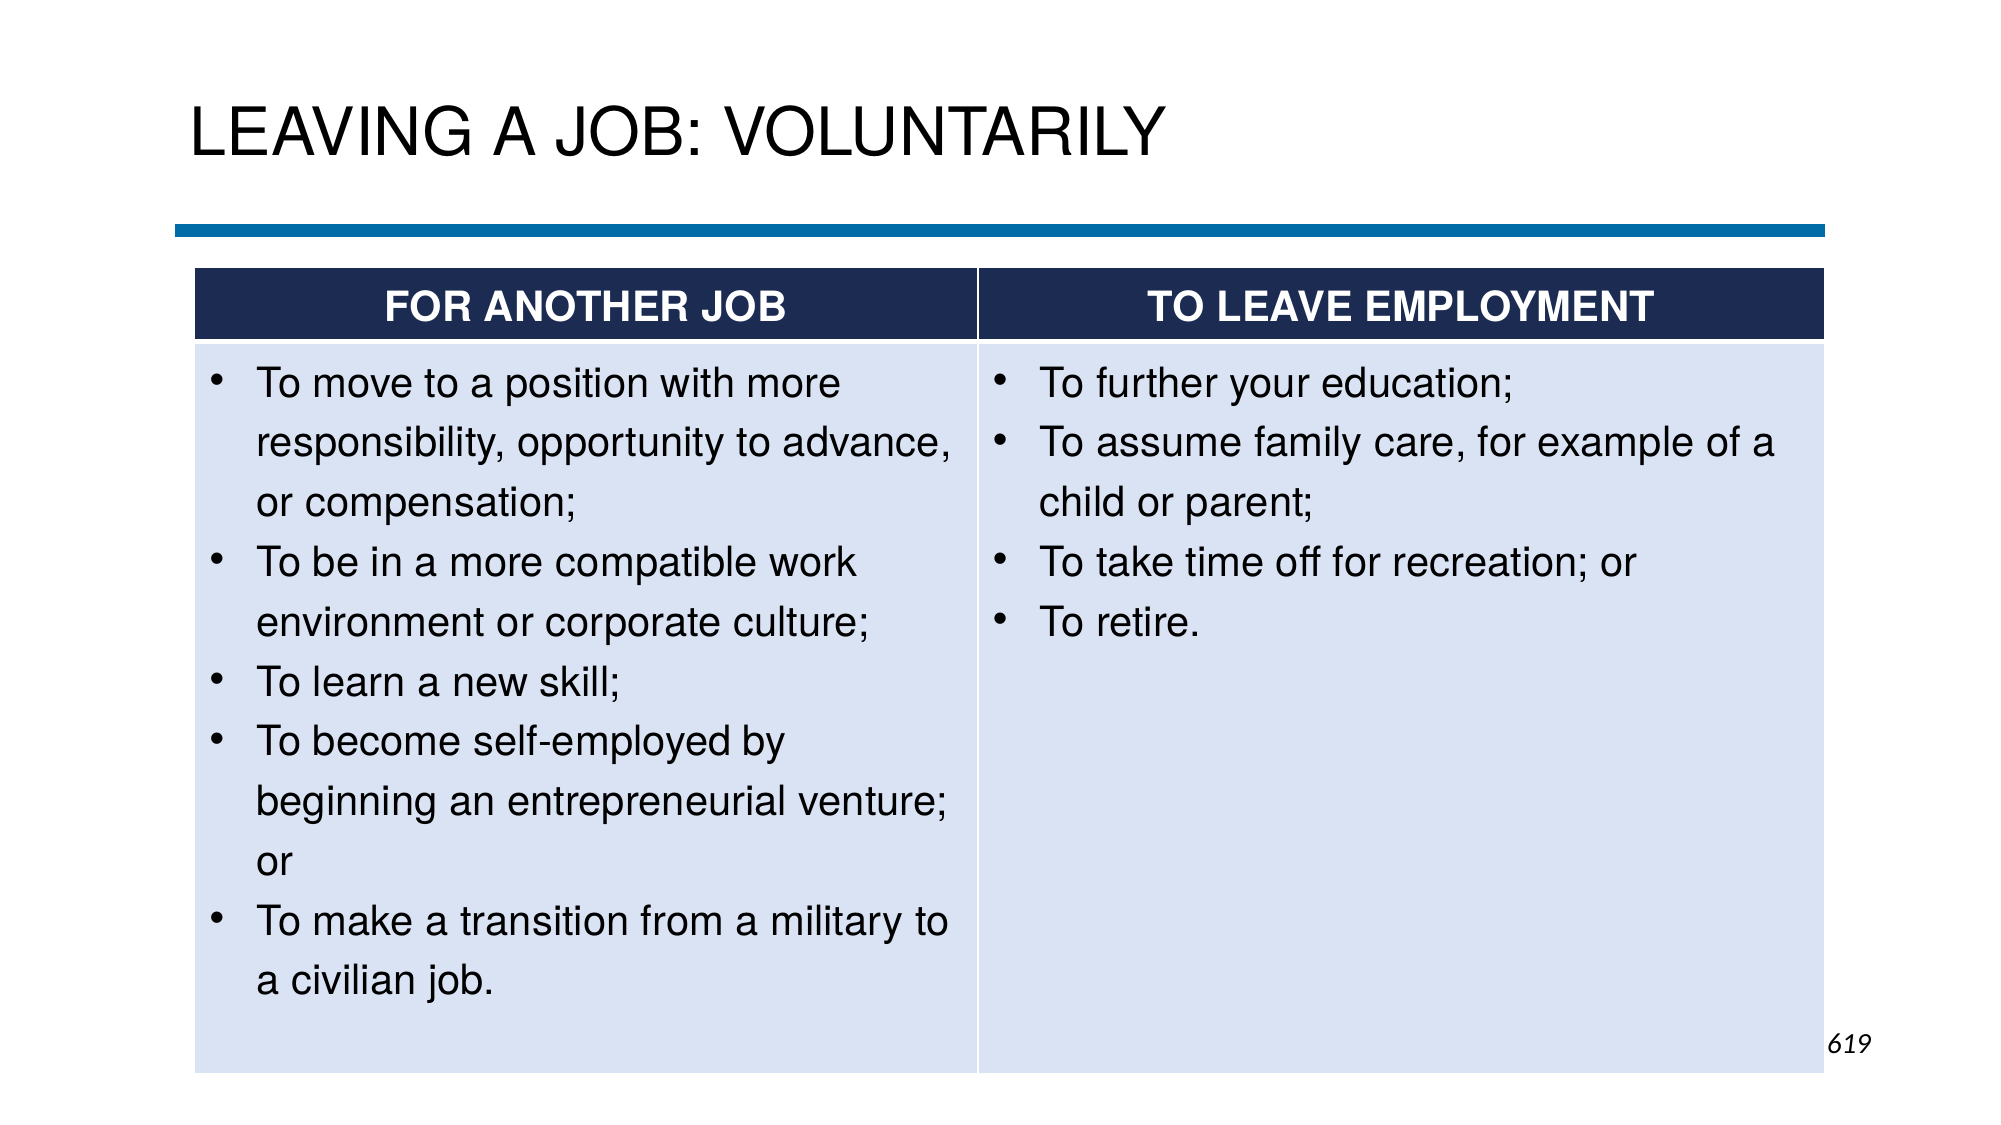

# Leaving a job: voluntarily
| FOR ANOTHER JOB | TO LEAVE EMPLOYMENT |
| --- | --- |
| To move to a position with more responsibility, opportunity to advance, or compensation; To be in a more compatible work environment or corporate culture; To learn a new skill; To become self-employed by beginning an entrepreneurial venture; or To make a transition from a military to a civilian job. | To further your education; To assume family care, for example of a child or parent; To take time off for recreation; or To retire. |

1-619